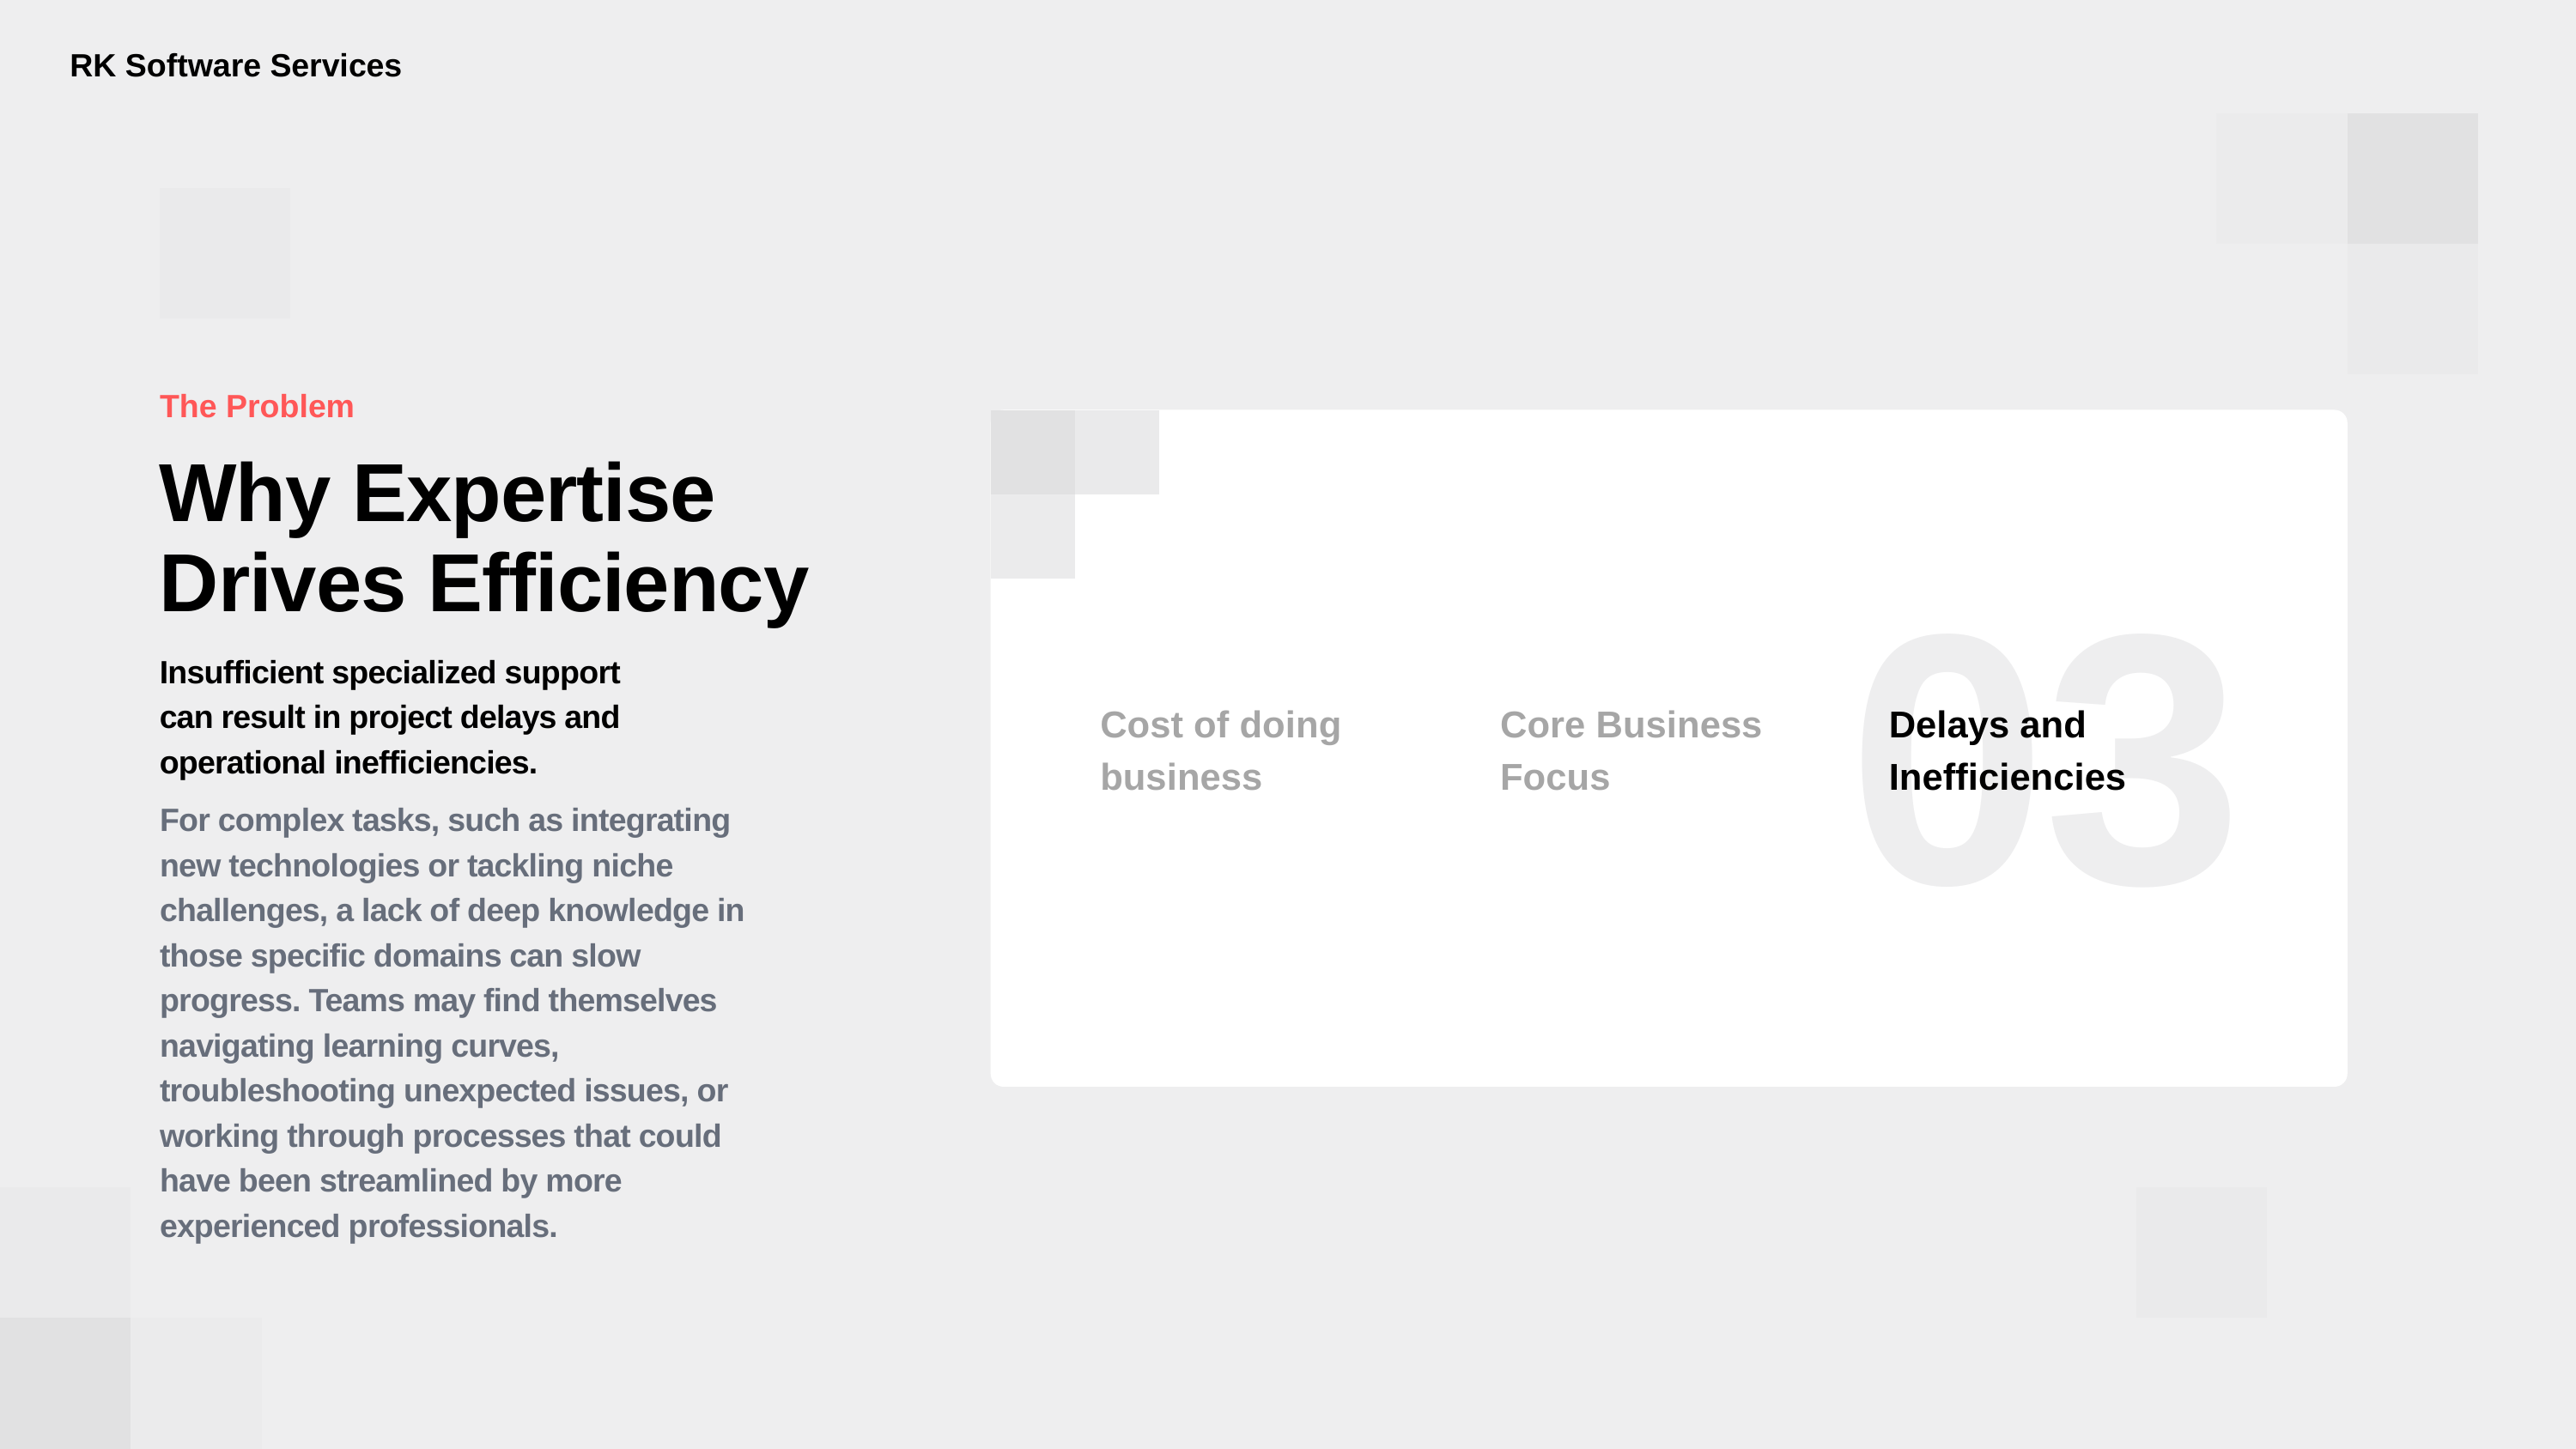

RK Software Services

The Problem

Why Expertise Drives Efficiency
03
Insufficient specialized support can result in project delays and operational inefficiencies.
Cost of doing business
Core Business Focus
Delays and Inefficiencies
For complex tasks, such as integrating new technologies or tackling niche challenges, a lack of deep knowledge in those specific domains can slow progress. Teams may find themselves navigating learning curves, troubleshooting unexpected issues, or working through processes that could have been streamlined by more experienced professionals.